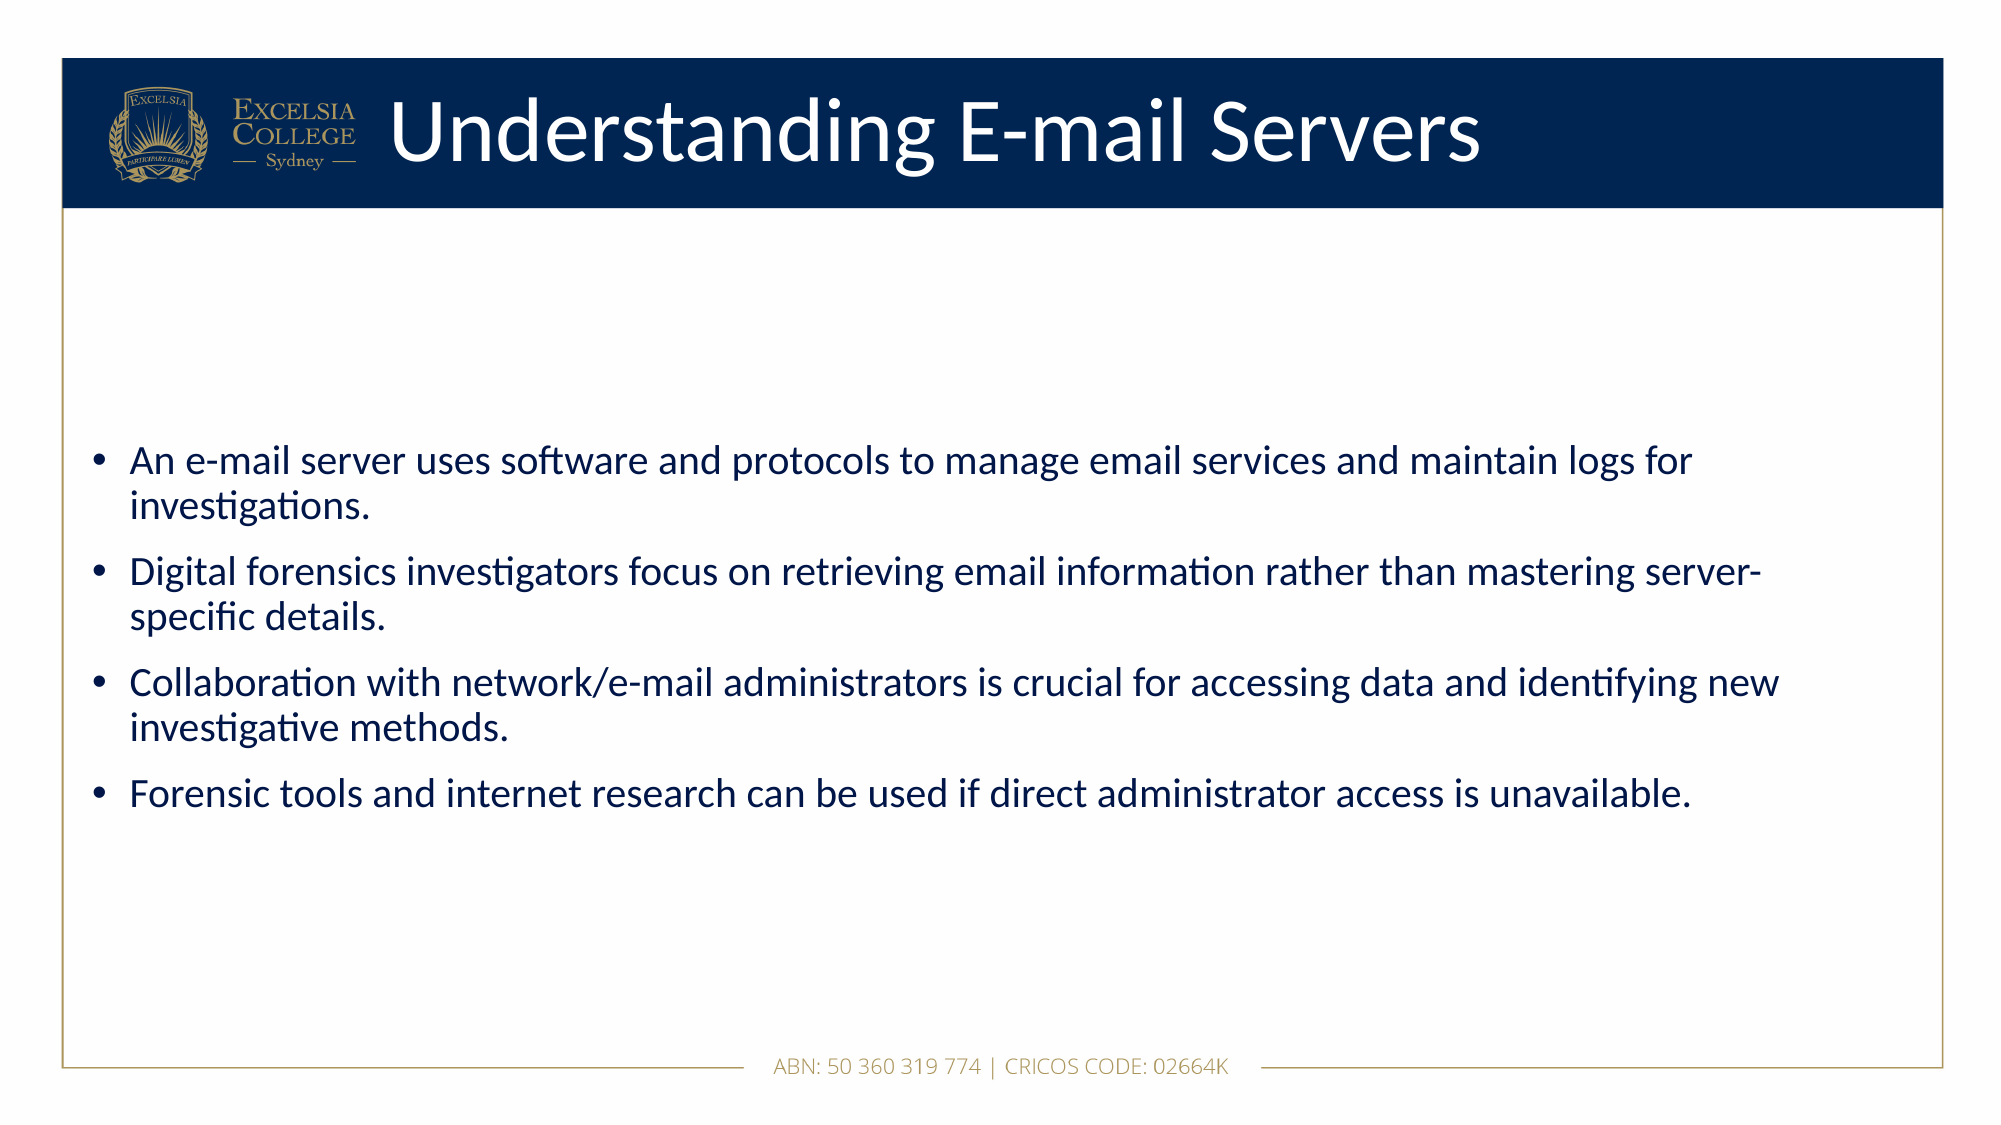

# Understanding E-mail Servers
An e-mail server uses software and protocols to manage email services and maintain logs for investigations.
Digital forensics investigators focus on retrieving email information rather than mastering server-specific details.
Collaboration with network/e-mail administrators is crucial for accessing data and identifying new investigative methods.
Forensic tools and internet research can be used if direct administrator access is unavailable.